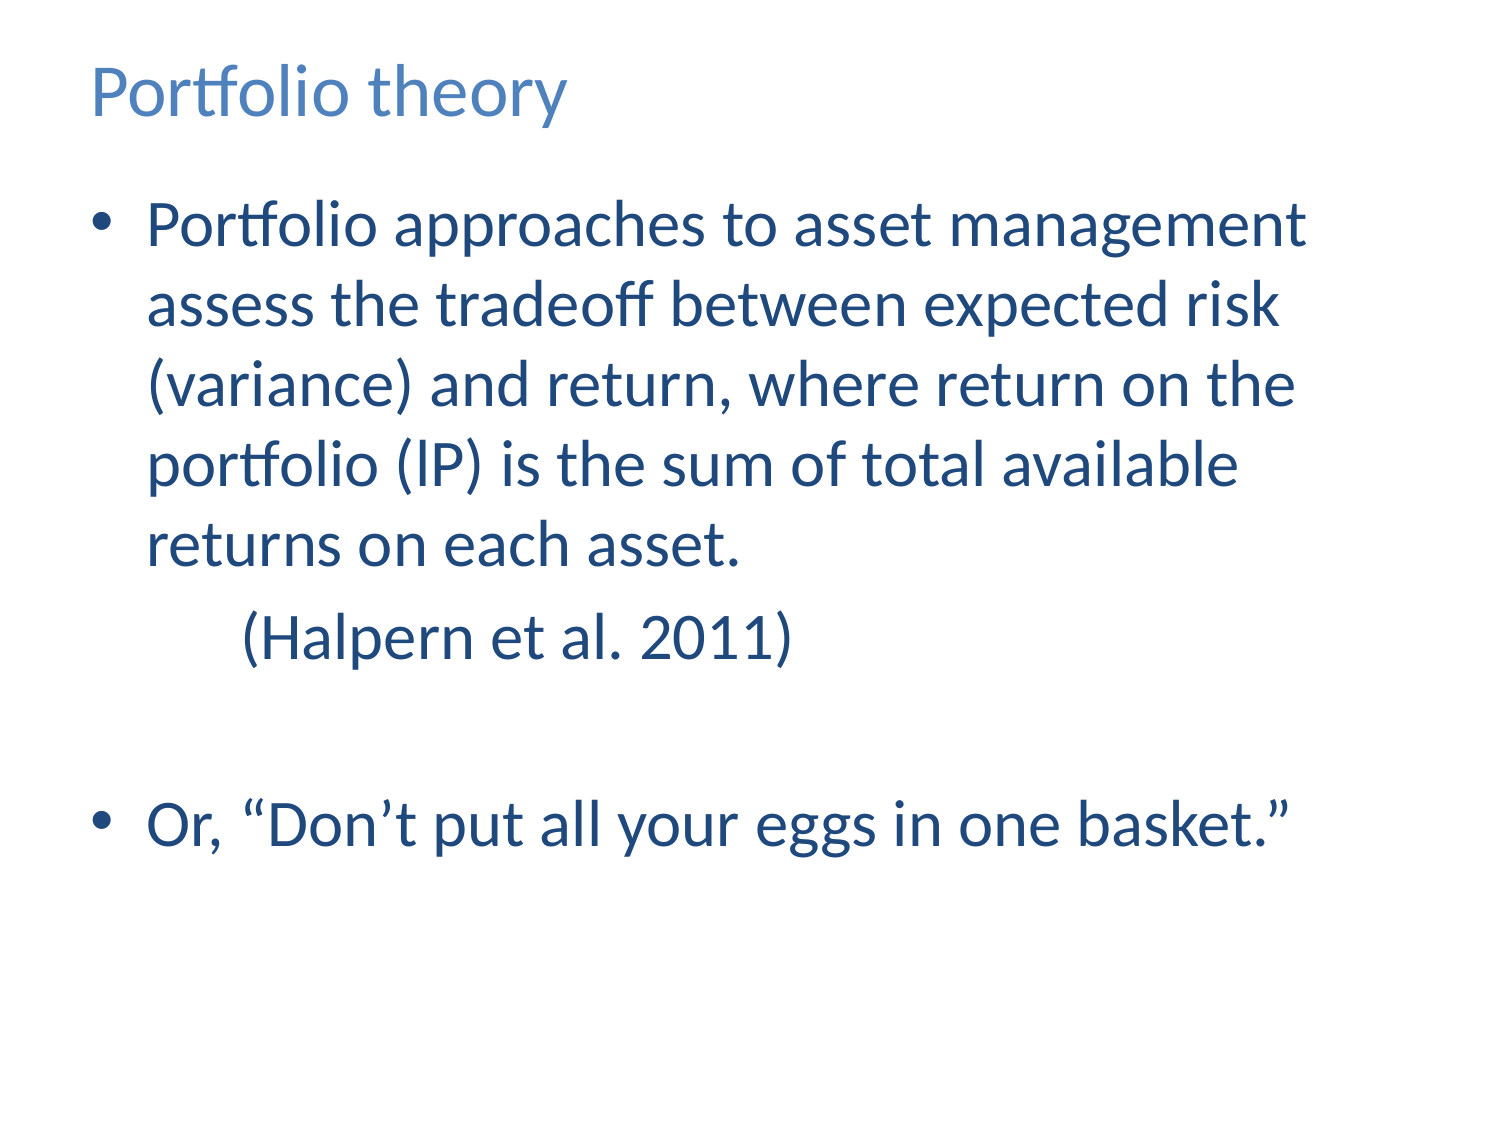

# Portfolio theory
Portfolio approaches to asset management assess the tradeoff between expected risk (variance) and return, where return on the portfolio (lP) is the sum of total available returns on each asset.
	(Halpern et al. 2011)

Or, “Don’t put all your eggs in one basket.”